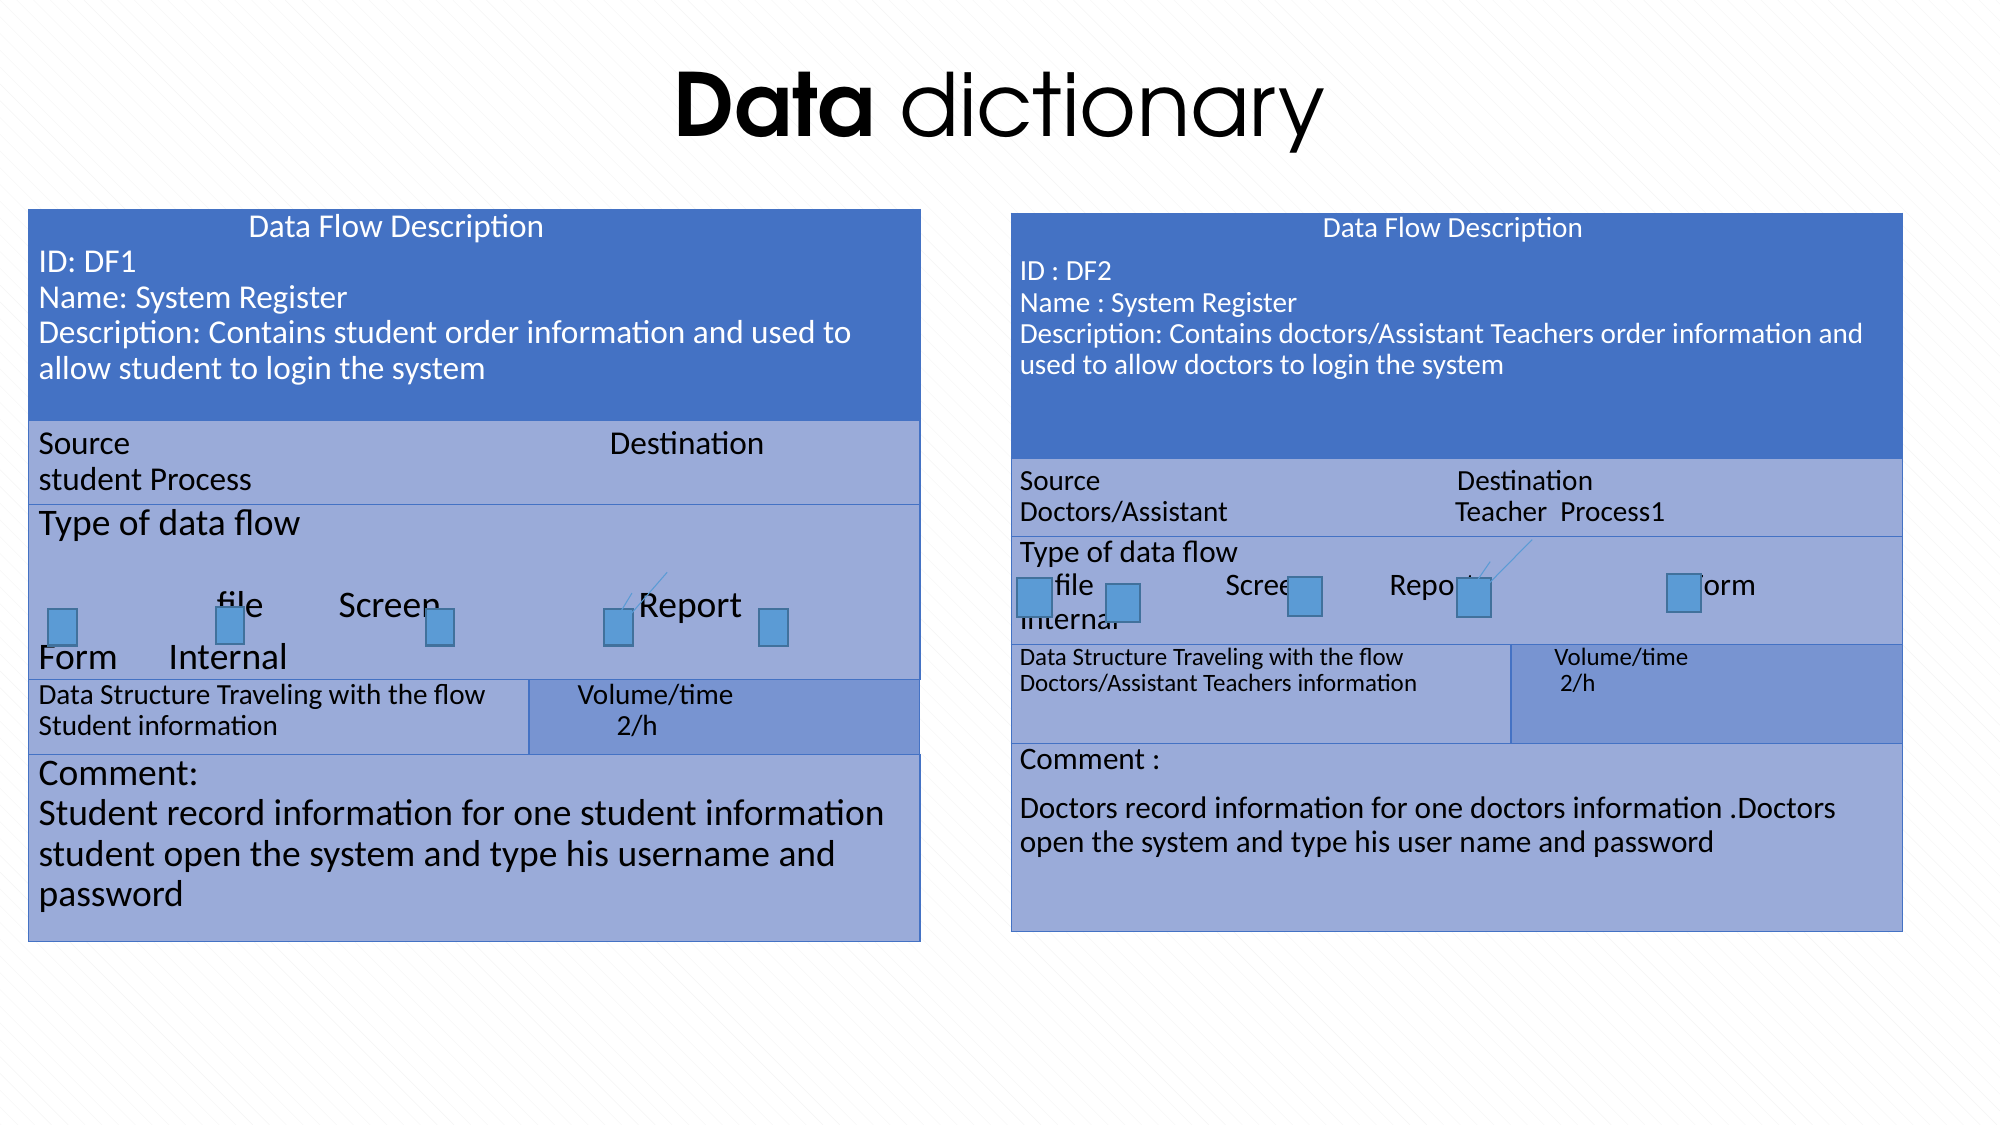

# Data dictionary
| Data Flow Description ID: DF1 Name: System Register Description: Contains student order information and used to allow student to login the system |  |
| --- | --- |
| Source Destination student Process |  |
| Type of data flow file Screen Report Form Internal |  |
| Data Structure Traveling with the flow Student information | Volume/time 2/h |
| Comment: Student record information for one student information student open the system and type his username and password |  |
| Data Flow Description ID : DF2 Name : System Register Description: Contains doctors/Assistant Teachers order information and used to allow doctors to login the system |  |
| --- | --- |
| Source Destination Doctors/Assistant Teacher Process1 |  |
| Type of data flow file Screen Report Form Internal |  |
| Data Structure Traveling with the flow Doctors/Assistant Teachers information | Volume/time 2/h |
| Comment : Doctors record information for one doctors information .Doctors open the system and type his user name and password |  |